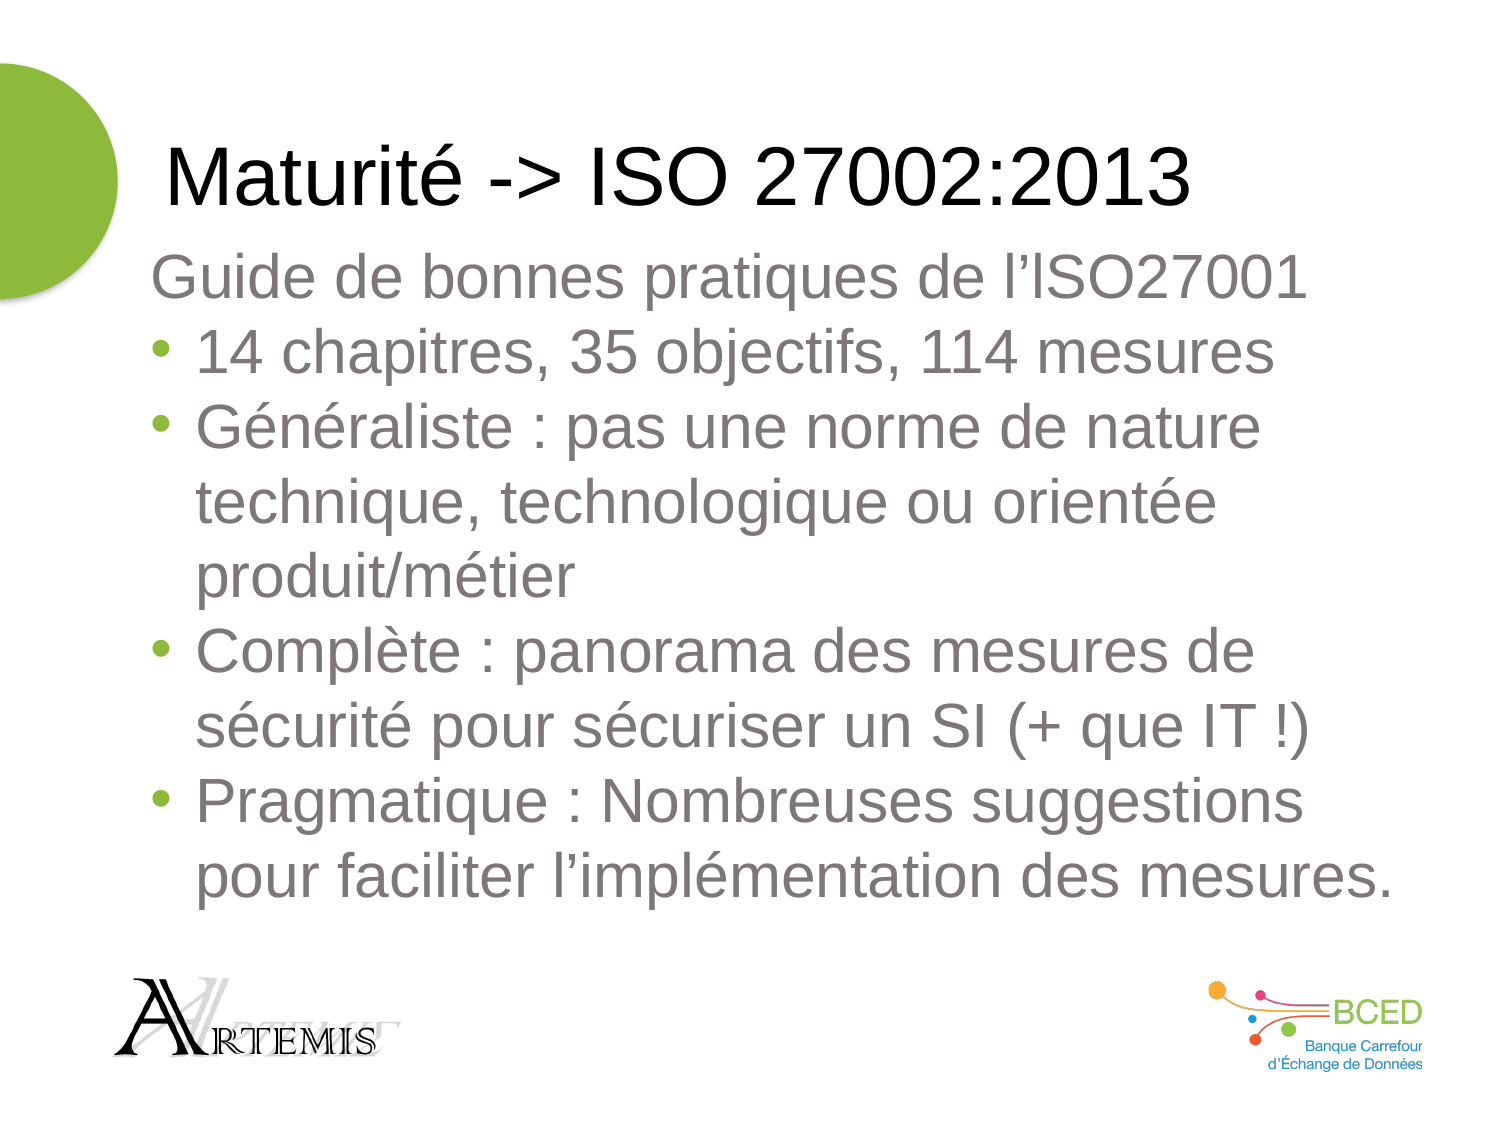

# Maturité -> ISO 27002:2013
Guide de bonnes pratiques de l’lSO27001
14 chapitres, 35 objectifs, 114 mesures
Généraliste : pas une norme de nature technique, technologique ou orientée produit/métier
Complète : panorama des mesures de sécurité pour sécuriser un SI (+ que IT !)
Pragmatique : Nombreuses suggestions pour faciliter l’implémentation des mesures.